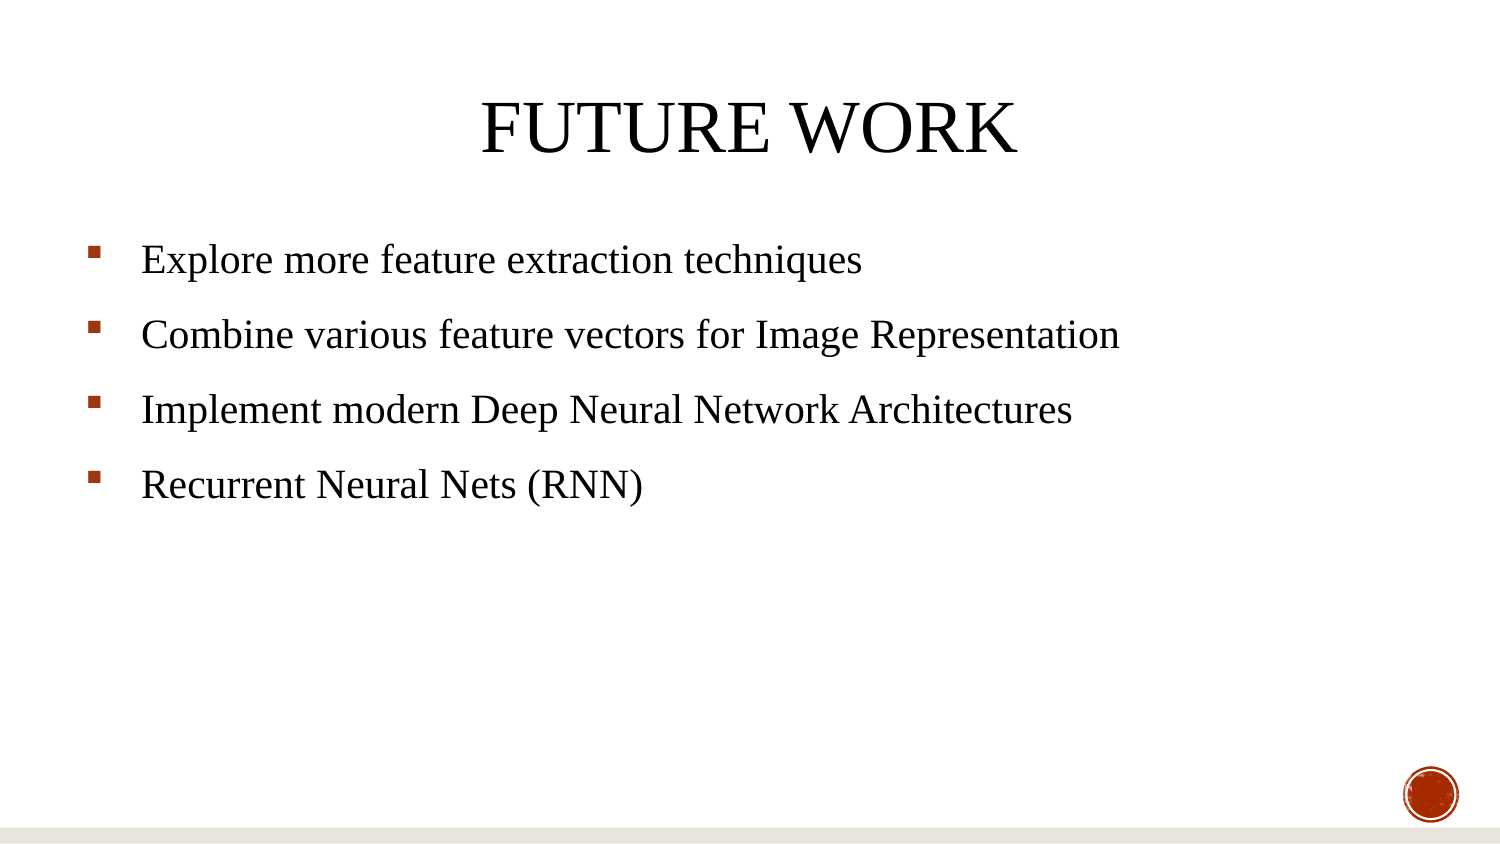

# FUTURE WORK
Explore more feature extraction techniques
Combine various feature vectors for Image Representation
Implement modern Deep Neural Network Architectures
Recurrent Neural Nets (RNN)